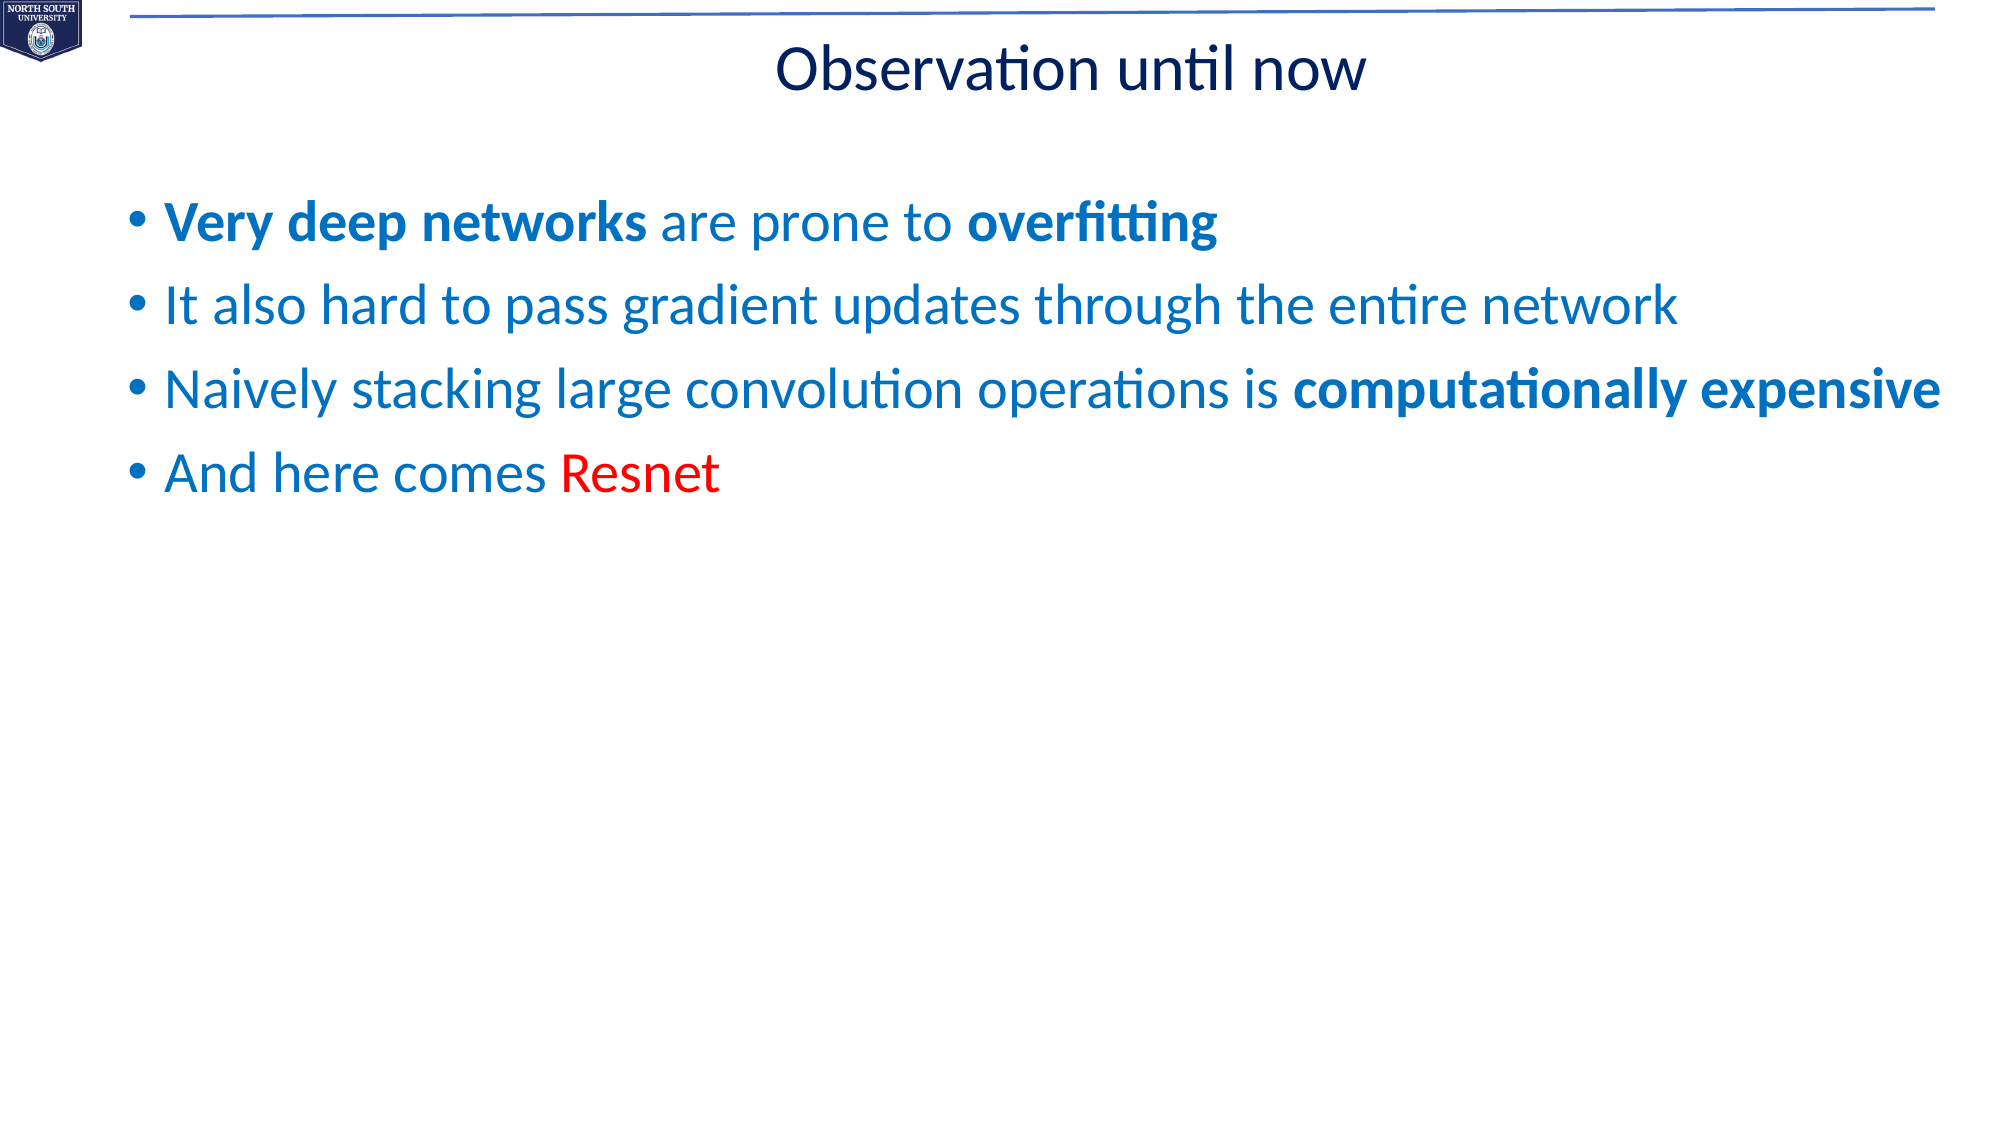

Observation until now
Very deep networks are prone to overfitting
It also hard to pass gradient updates through the entire network
Naively stacking large convolution operations is computationally expensive
And here comes Resnet